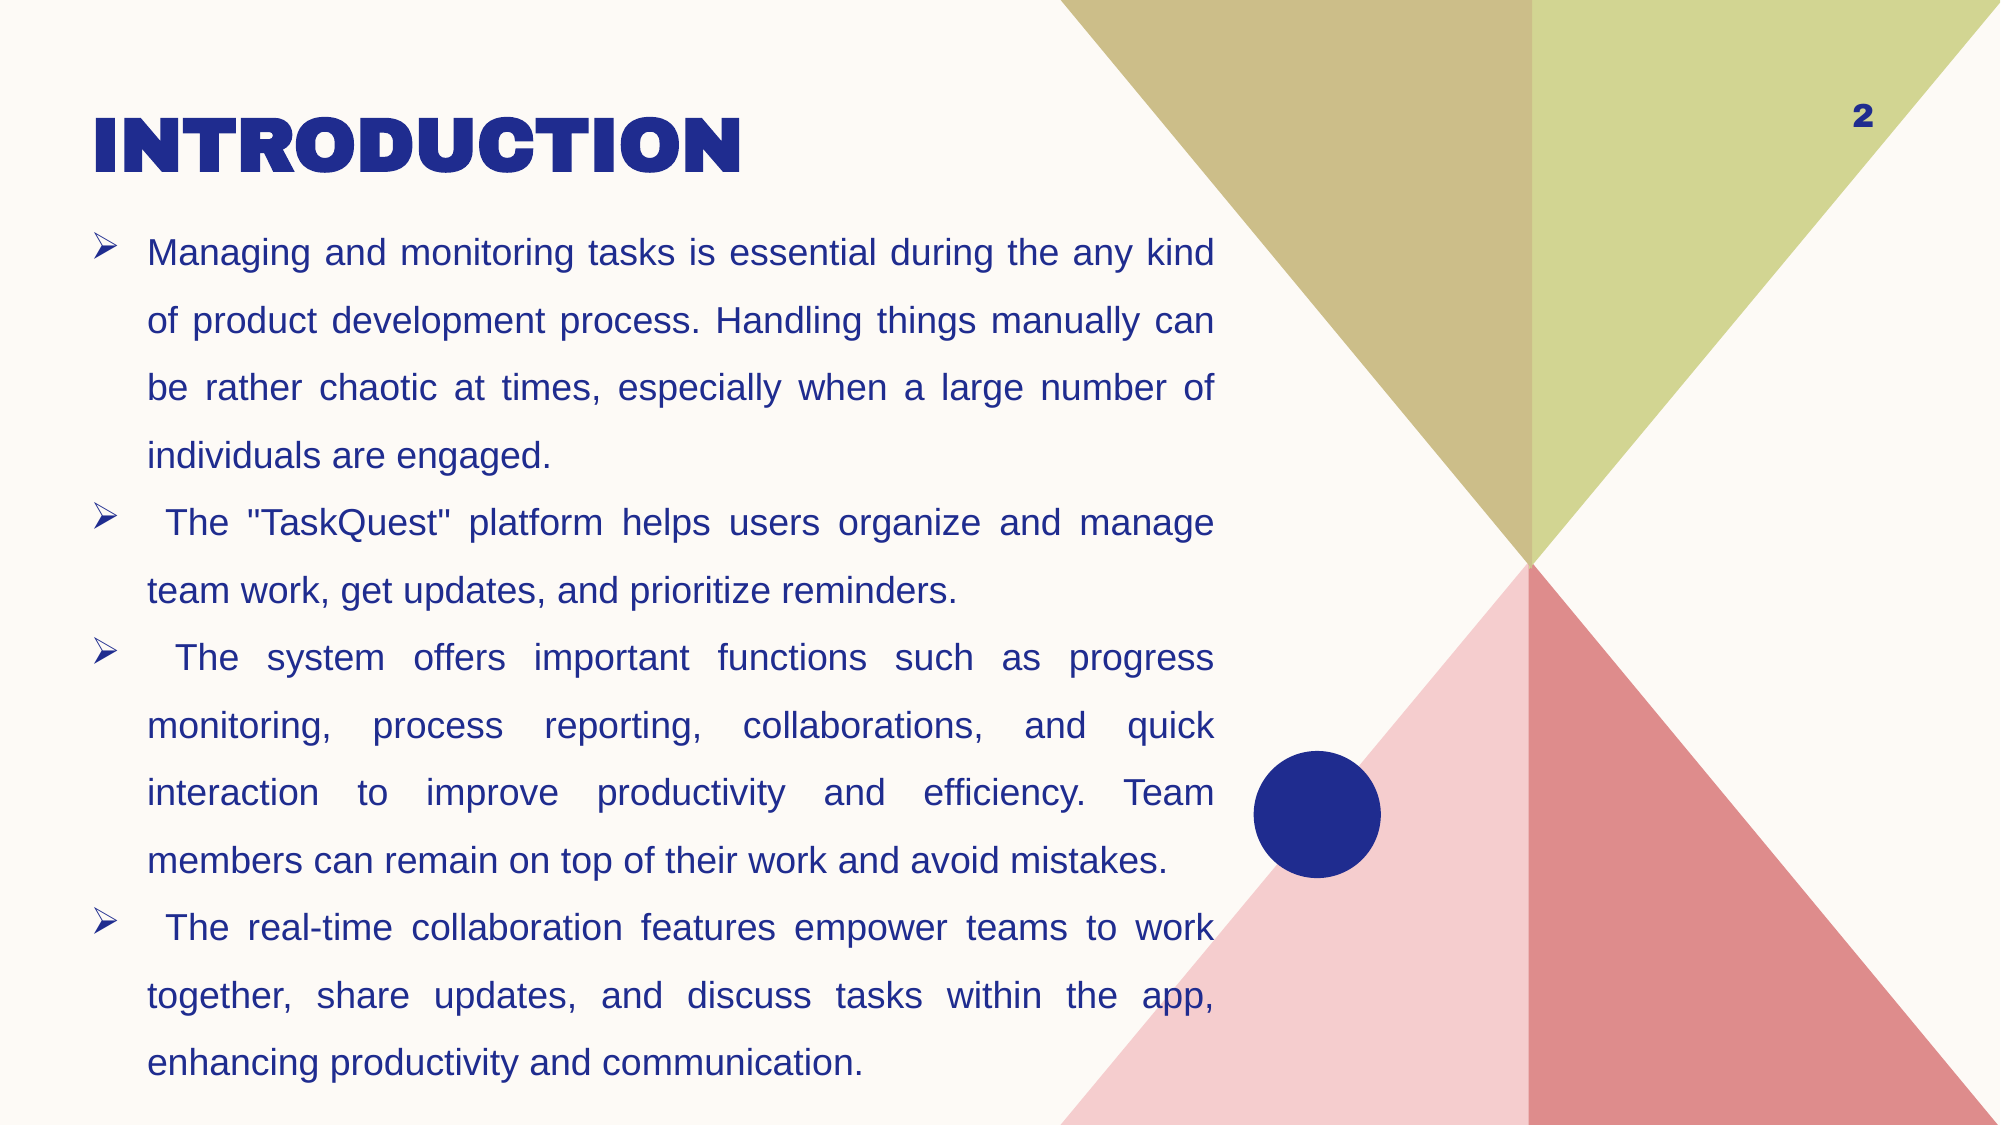

# Introduction
2
Managing and monitoring tasks is essential during the any kind of product development process. Handling things manually can be rather chaotic at times, especially when a large number of individuals are engaged.
 The "TaskQuest" platform helps users organize and manage team work, get updates, and prioritize reminders.
 The system offers important functions such as progress monitoring, process reporting, collaborations, and quick interaction to improve productivity and efficiency. Team members can remain on top of their work and avoid mistakes.
 The real-time collaboration features empower teams to work together, share updates, and discuss tasks within the app, enhancing productivity and communication.